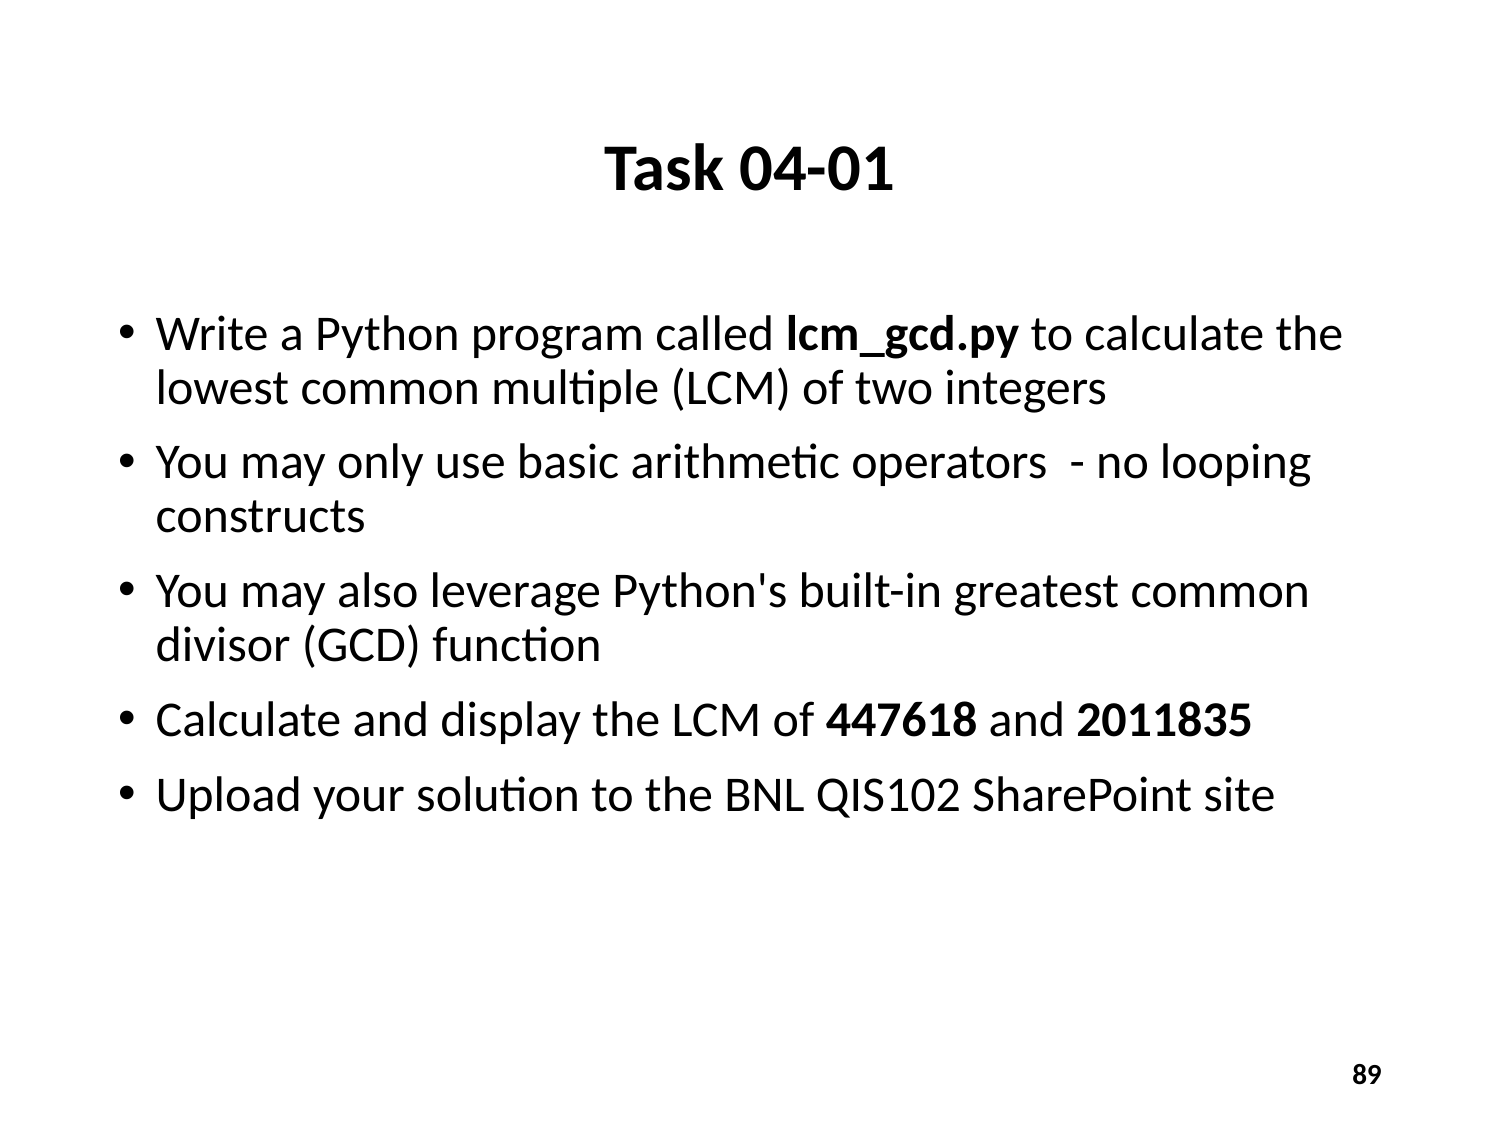

# Task 04-01
Write a Python program called lcm_gcd.py to calculate the lowest common multiple (LCM) of two integers
You may only use basic arithmetic operators  - no looping constructs
You may also leverage Python's built-in greatest common divisor (GCD) function
Calculate and display the LCM of 447618 and 2011835
Upload your solution to the BNL QIS102 SharePoint site
89